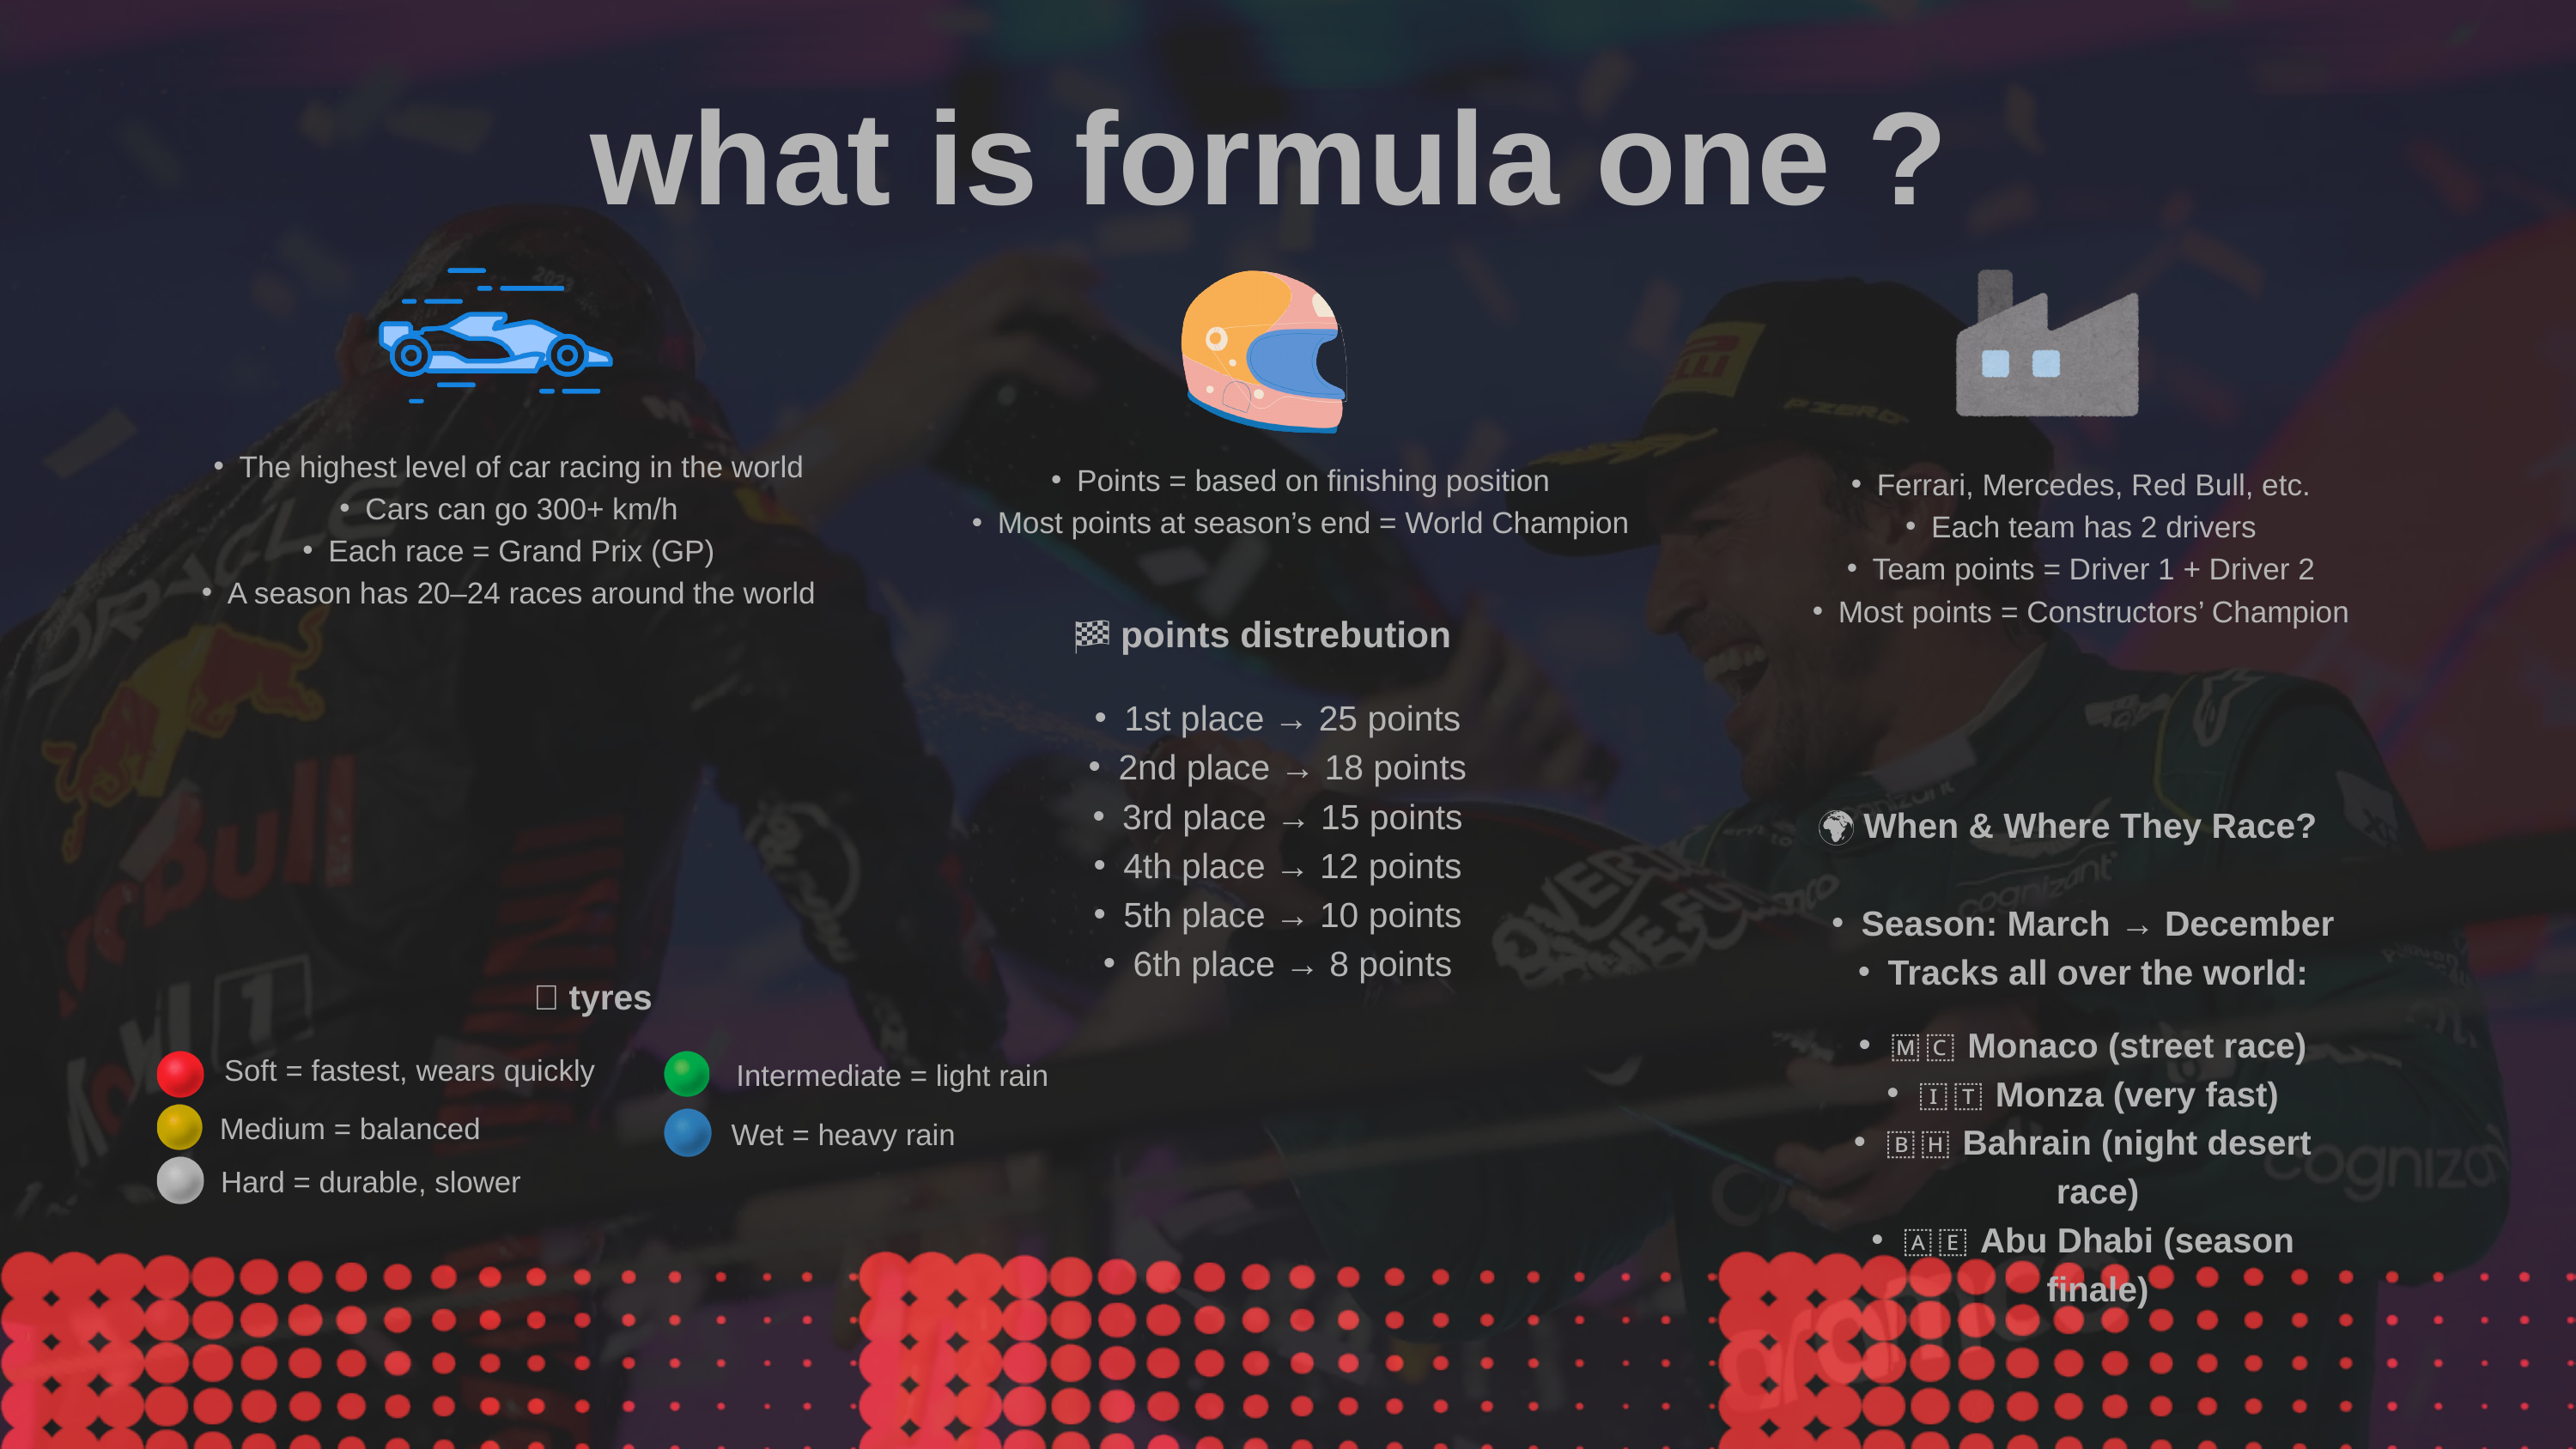

what is formula one ?

The highest level of car racing in the world
Cars can go 300+ km/h
Each race = Grand Prix (GP)
A season has 20–24 races around the world

Points = based on finishing position
Most points at season’s end = World Champion

Ferrari, Mercedes, Red Bull, etc.
Each team has 2 drivers
Team points = Driver 1 + Driver 2
Most points = Constructors’ Champion

🏁 points distrebution
1st place → 25 points
2nd place → 18 points
3rd place → 15 points
4th place → 12 points
5th place → 10 points
6th place → 8 points

🌍 When & Where They Race?

Season: March → December
Tracks all over the world:

🛞 tyres

🇲🇨 Monaco (street race)
🇮🇹 Monza (very fast)
🇧🇭 Bahrain (night desert race)
🇦🇪 Abu Dhabi (season finale)

Soft = fastest, wears quickly
Intermediate = light rain

Medium = balanced

Wet = heavy rain

Hard = durable, slower